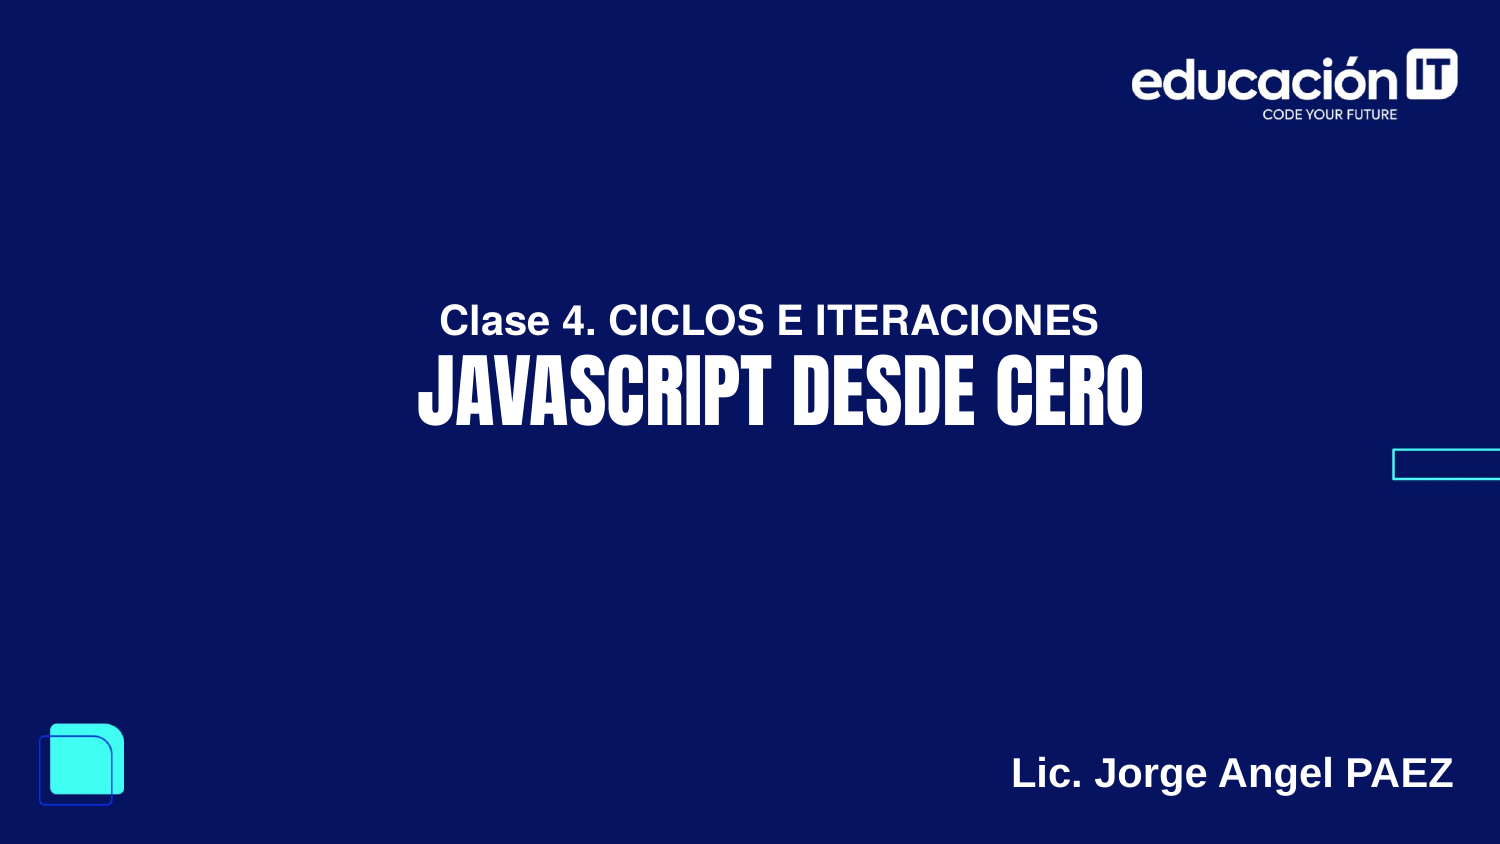

Clase 4. CICLOS E ITERACIONES
JAVASCRIPT DESDE CERO

Lic. Jorge Angel PAEZ